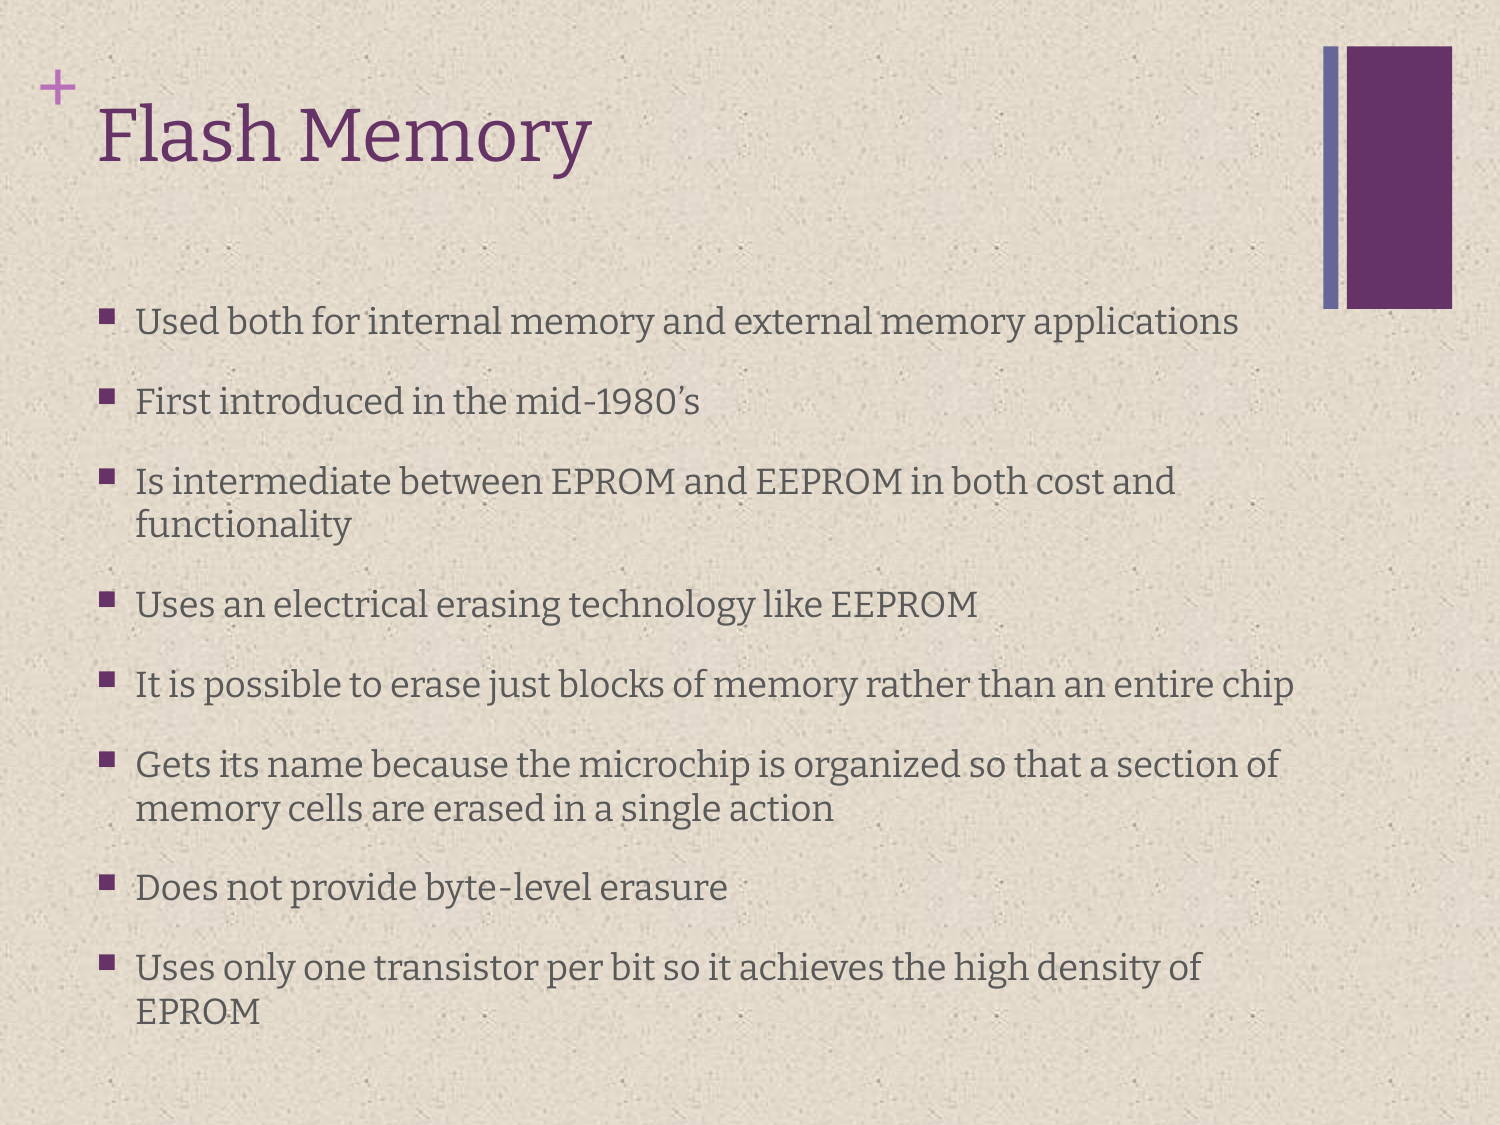

# Flash Memory
Used both for internal memory and external memory applications
First introduced in the mid-1980’s
Is intermediate between EPROM and EEPROM in both cost and functionality
Uses an electrical erasing technology like EEPROM
It is possible to erase just blocks of memory rather than an entire chip
Gets its name because the microchip is organized so that a section of memory cells are erased in a single action
Does not provide byte-level erasure
Uses only one transistor per bit so it achieves the high density of EPROM